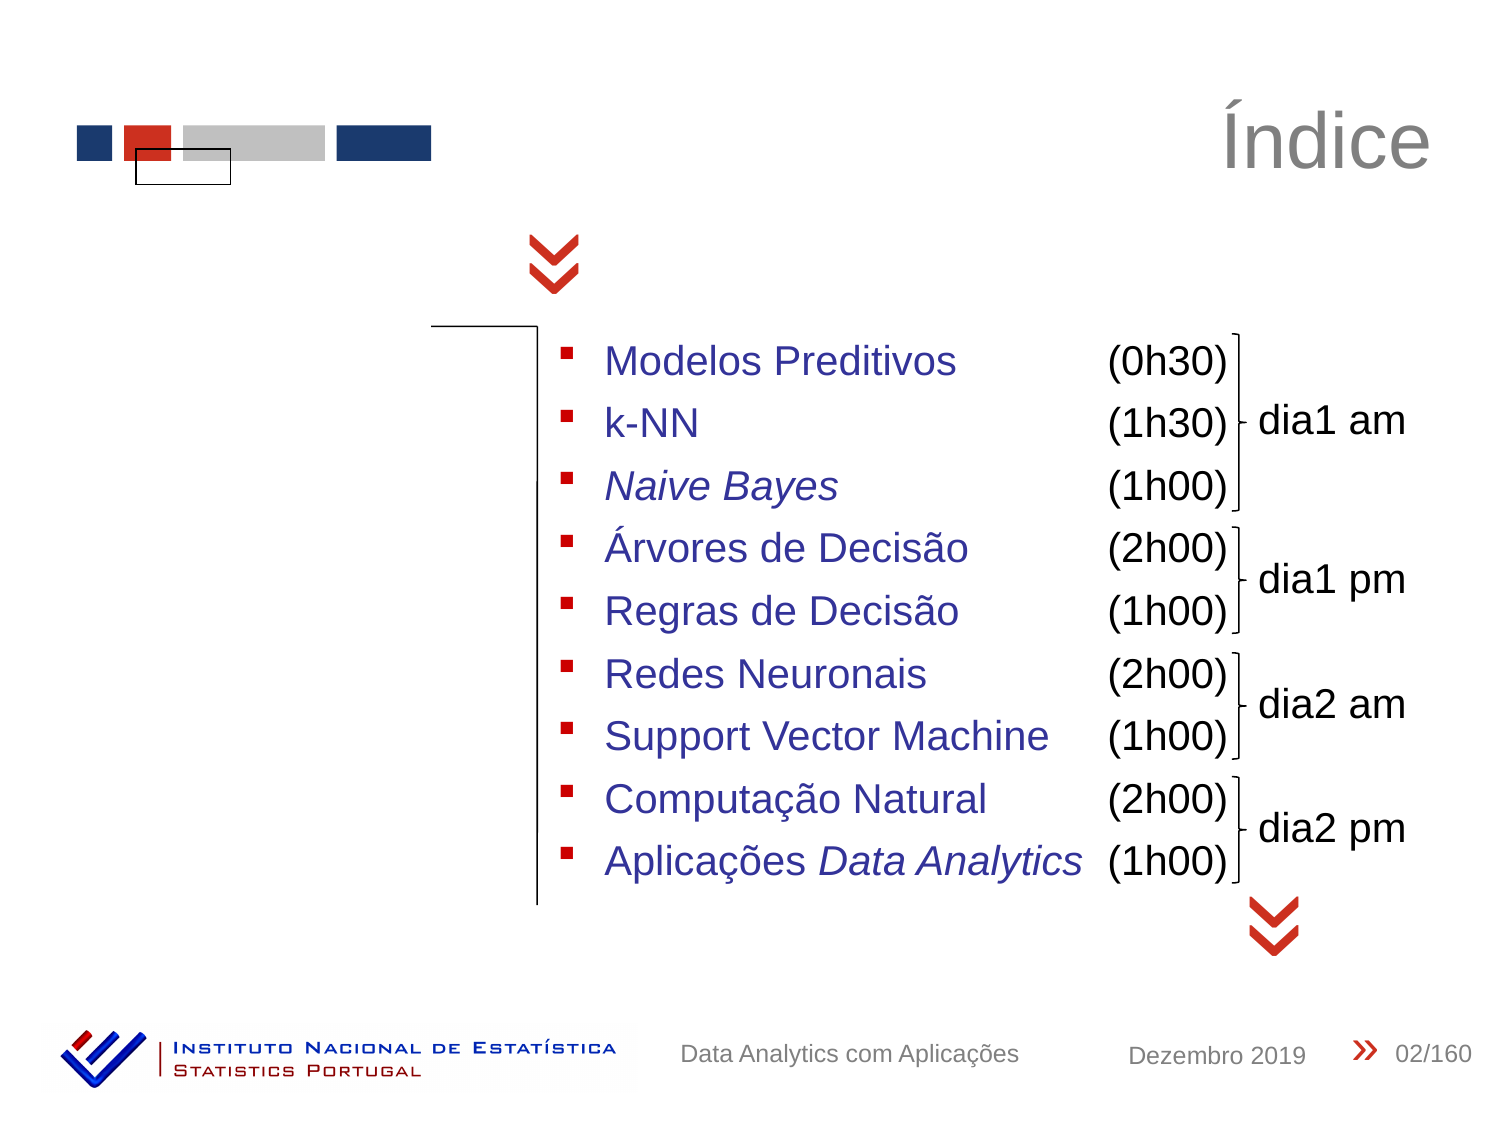

Índice
«
(0h30)
(1h30)
(1h00)
(2h00)
(1h00)
(2h00)
(1h00)
(2h00)
(1h00)

 Modelos Preditivos
 k-NN
 Naive Bayes
 Árvores de Decisão
 Regras de Decisão
 Redes Neuronais
 Support Vector Machine
 Computação Natural
 Aplicações Data Analytics

dia1 am

dia1 pm

dia2 am

dia2 pm
«
02